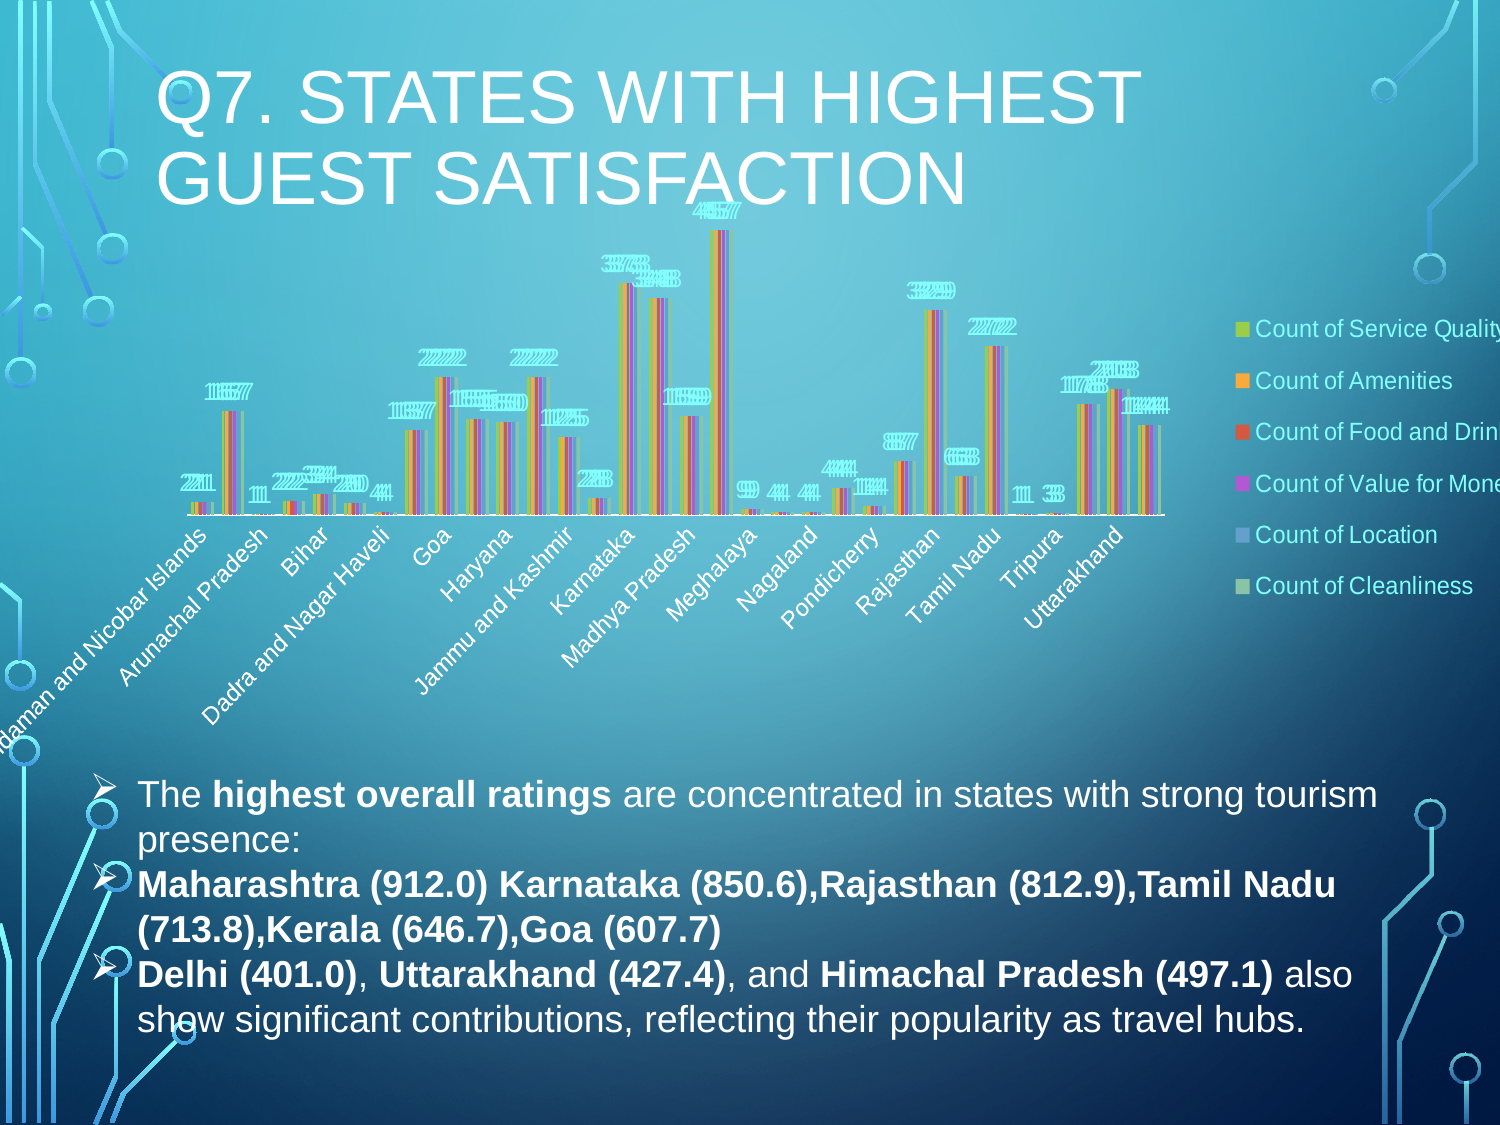

# Q7. States with Highest Guest Satisfaction

### Chart

| Category | Count of Service Quality | Count of Amenities | Count of Food and Drink | Count of Value for Money | Count of Location | Count of Cleanliness |
|---|---|---|---|---|---|---|
| Andaman and Nicobar Islands | 21.0 | 21.0 | 21.0 | 21.0 | 21.0 | 21.0 |
| Andhra Pradesh | 167.0 | 167.0 | 167.0 | 167.0 | 167.0 | 167.0 |
| Arunachal Pradesh | 1.0 | 1.0 | 1.0 | 1.0 | 1.0 | 1.0 |
| Assam | 22.0 | 22.0 | 22.0 | 22.0 | 22.0 | 22.0 |
| Bihar | 34.0 | 34.0 | 34.0 | 34.0 | 34.0 | 34.0 |
| Chhattisgarh | 20.0 | 20.0 | 20.0 | 20.0 | 20.0 | 20.0 |
| Dadra and Nagar Haveli | 4.0 | 4.0 | 4.0 | 4.0 | 4.0 | 4.0 |
| Delhi | 137.0 | 137.0 | 137.0 | 137.0 | 137.0 | 137.0 |
| Goa | 222.0 | 222.0 | 222.0 | 222.0 | 222.0 | 222.0 |
| Gujarat | 155.0 | 155.0 | 155.0 | 155.0 | 155.0 | 155.0 |
| Haryana | 150.0 | 150.0 | 150.0 | 150.0 | 150.0 | 150.0 |
| Himachal Pradesh | 222.0 | 222.0 | 222.0 | 222.0 | 222.0 | 222.0 |
| Jammu and Kashmir | 125.0 | 125.0 | 125.0 | 125.0 | 125.0 | 125.0 |
| Jharkhand | 28.0 | 28.0 | 28.0 | 28.0 | 28.0 | 28.0 |
| Karnataka | 373.0 | 373.0 | 373.0 | 373.0 | 373.0 | 373.0 |
| Kerala | 348.0 | 348.0 | 348.0 | 348.0 | 348.0 | 348.0 |
| Madhya Pradesh | 159.0 | 159.0 | 159.0 | 159.0 | 159.0 | 159.0 |
| Maharashtra | 457.0 | 457.0 | 457.0 | 457.0 | 457.0 | 457.0 |
| Meghalaya | 9.0 | 9.0 | 9.0 | 9.0 | 9.0 | 9.0 |
| Mizoram | 4.0 | 4.0 | 4.0 | 4.0 | 4.0 | 4.0 |
| Nagaland | 4.0 | 4.0 | 4.0 | 4.0 | 4.0 | 4.0 |
| Orissa | 44.0 | 44.0 | 44.0 | 44.0 | 44.0 | 44.0 |
| Pondicherry | 14.0 | 14.0 | 14.0 | 14.0 | 14.0 | 14.0 |
| Punjab | 87.0 | 87.0 | 87.0 | 87.0 | 87.0 | 87.0 |
| Rajasthan | 329.0 | 329.0 | 329.0 | 329.0 | 329.0 | 329.0 |
| Sikkim | 63.0 | 63.0 | 63.0 | 63.0 | 63.0 | 63.0 |
| Tamil Nadu | 272.0 | 272.0 | 272.0 | 272.0 | 272.0 | 272.0 |
| Telangana | 1.0 | 1.0 | 1.0 | 1.0 | 1.0 | 1.0 |
| Tripura | 3.0 | 3.0 | 3.0 | 3.0 | 3.0 | 3.0 |
| Uttar Pradesh | 178.0 | 178.0 | 178.0 | 178.0 | 178.0 | 178.0 |
| Uttarakhand | 203.0 | 203.0 | 203.0 | 203.0 | 203.0 | 203.0 |
| West Bengal | 144.0 | 144.0 | 144.0 | 144.0 | 144.0 | 144.0 |
The highest overall ratings are concentrated in states with strong tourism presence:
Maharashtra (912.0) Karnataka (850.6),Rajasthan (812.9),Tamil Nadu (713.8),Kerala (646.7),Goa (607.7)
Delhi (401.0), Uttarakhand (427.4), and Himachal Pradesh (497.1) also show significant contributions, reflecting their popularity as travel hubs.